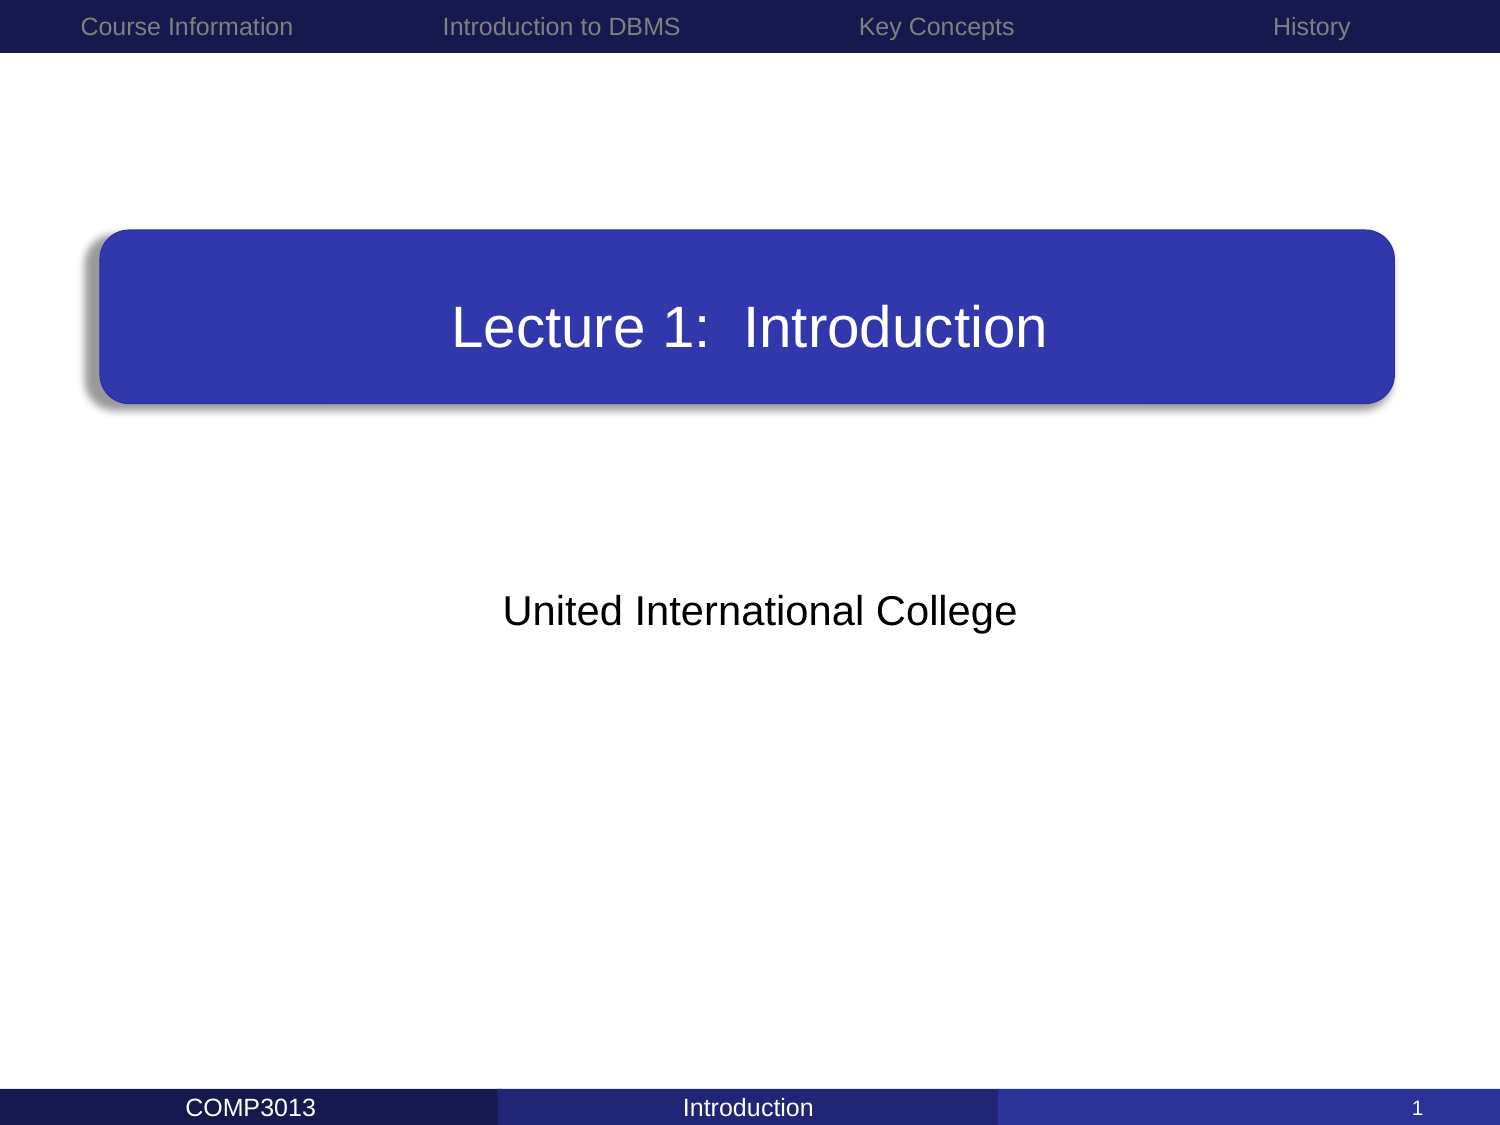

Course Information
Introduction to DBMS
Key Concepts
History
# Lecture 1:  Introduction
United International College